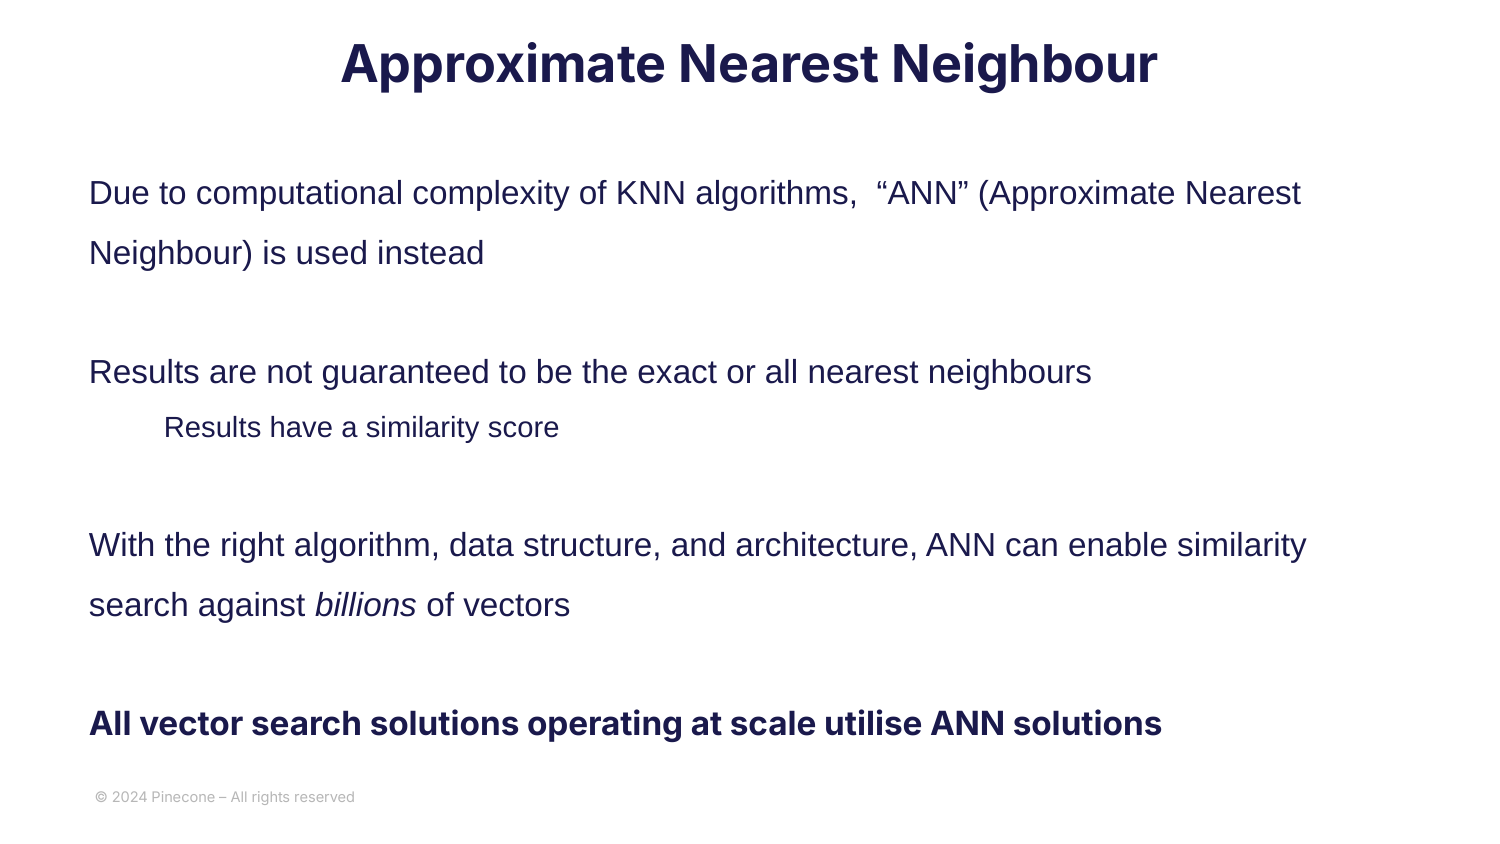

Approximate Nearest Neighbour
Due to computational complexity of KNN algorithms,  “ANN” (Approximate Nearest Neighbour) is used instead

Results are not guaranteed to be the exact or all nearest neighbours
Results have a similarity score

With the right algorithm, data structure, and architecture, ANN can enable similarity search against billions of vectors

All vector search solutions operating at scale utilise ANN solutions